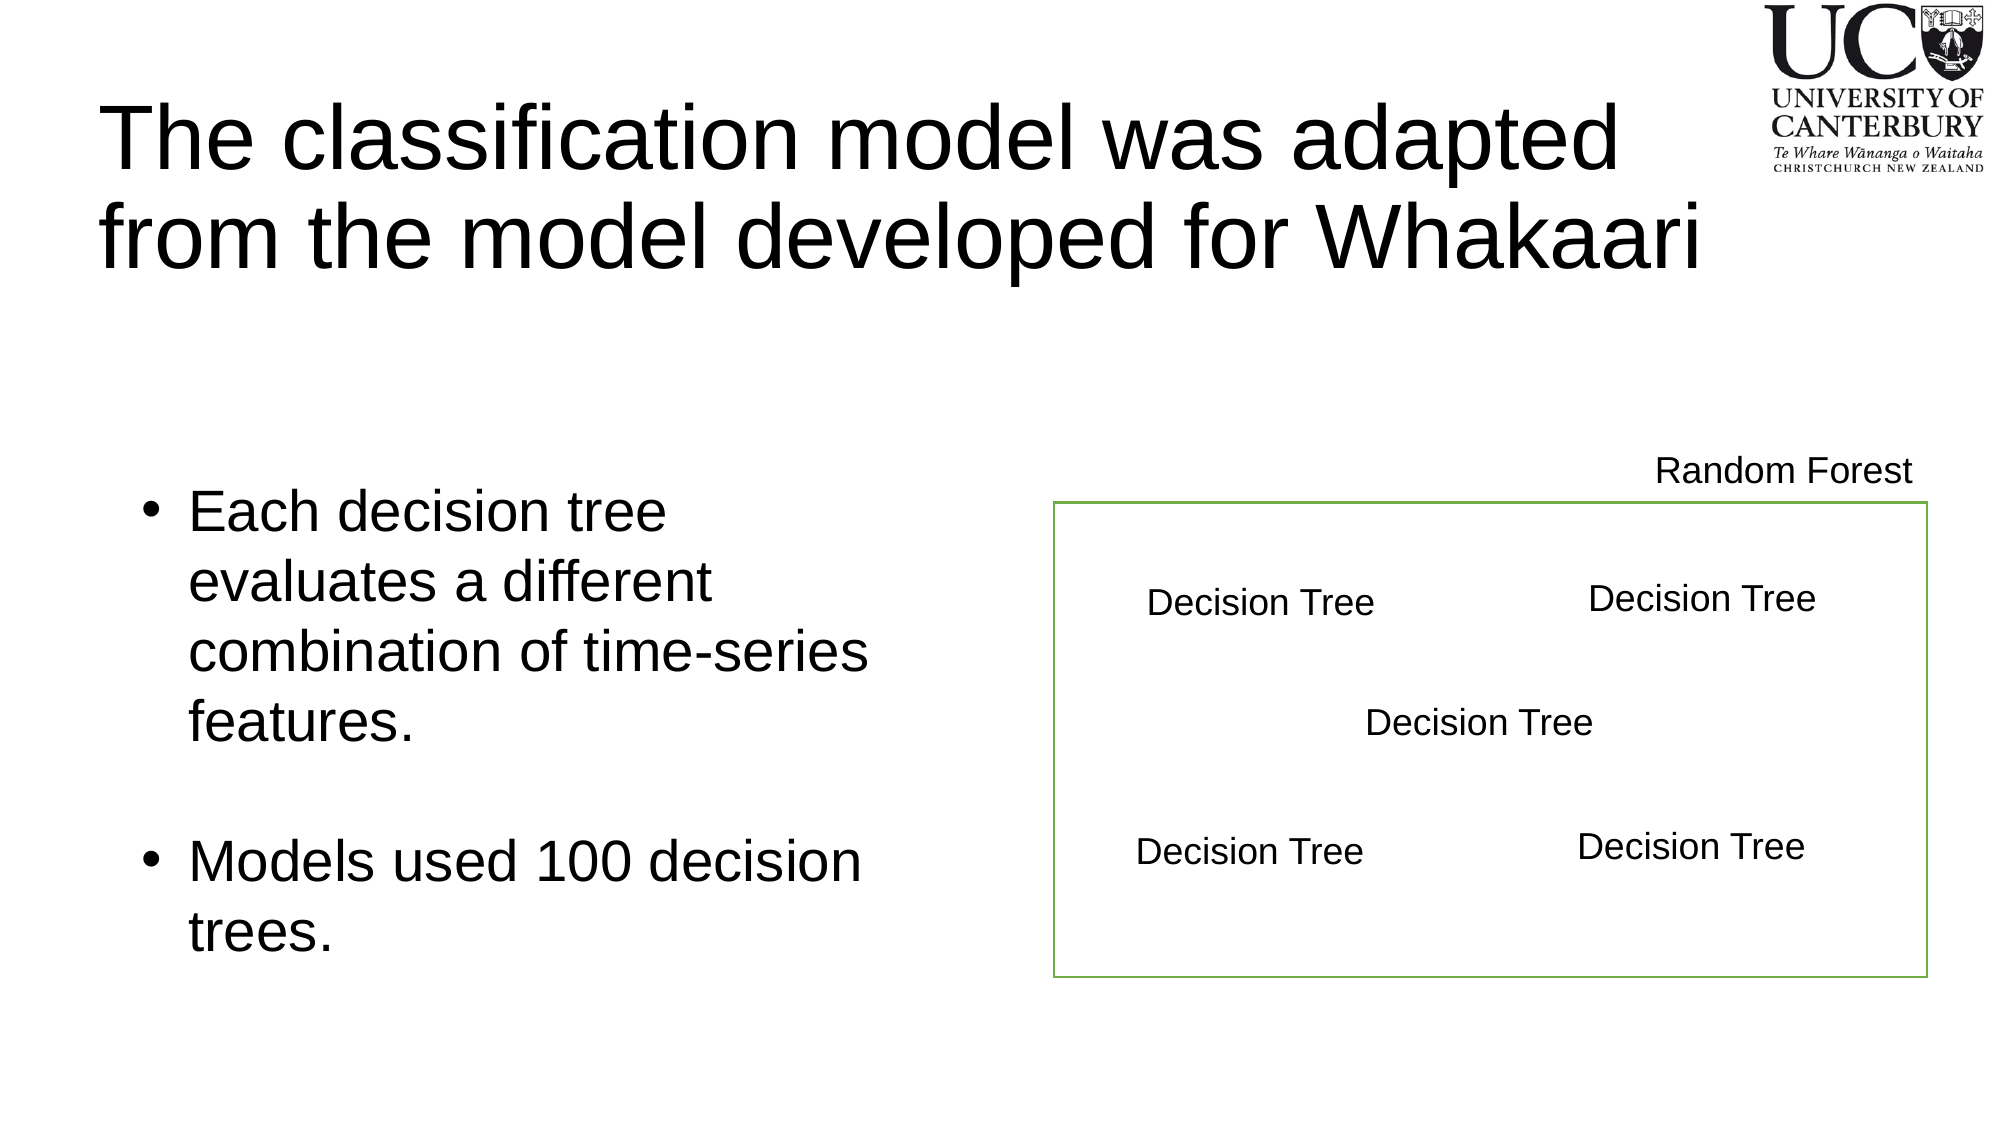

# The classification model was adapted from the model developed for Whakaari
Random Forest

Decision Tree
Decision Tree
Decision Tree
Decision Tree
Decision Tree
Each decision tree evaluates a different combination of time-series features.

Models used 100 decision trees.